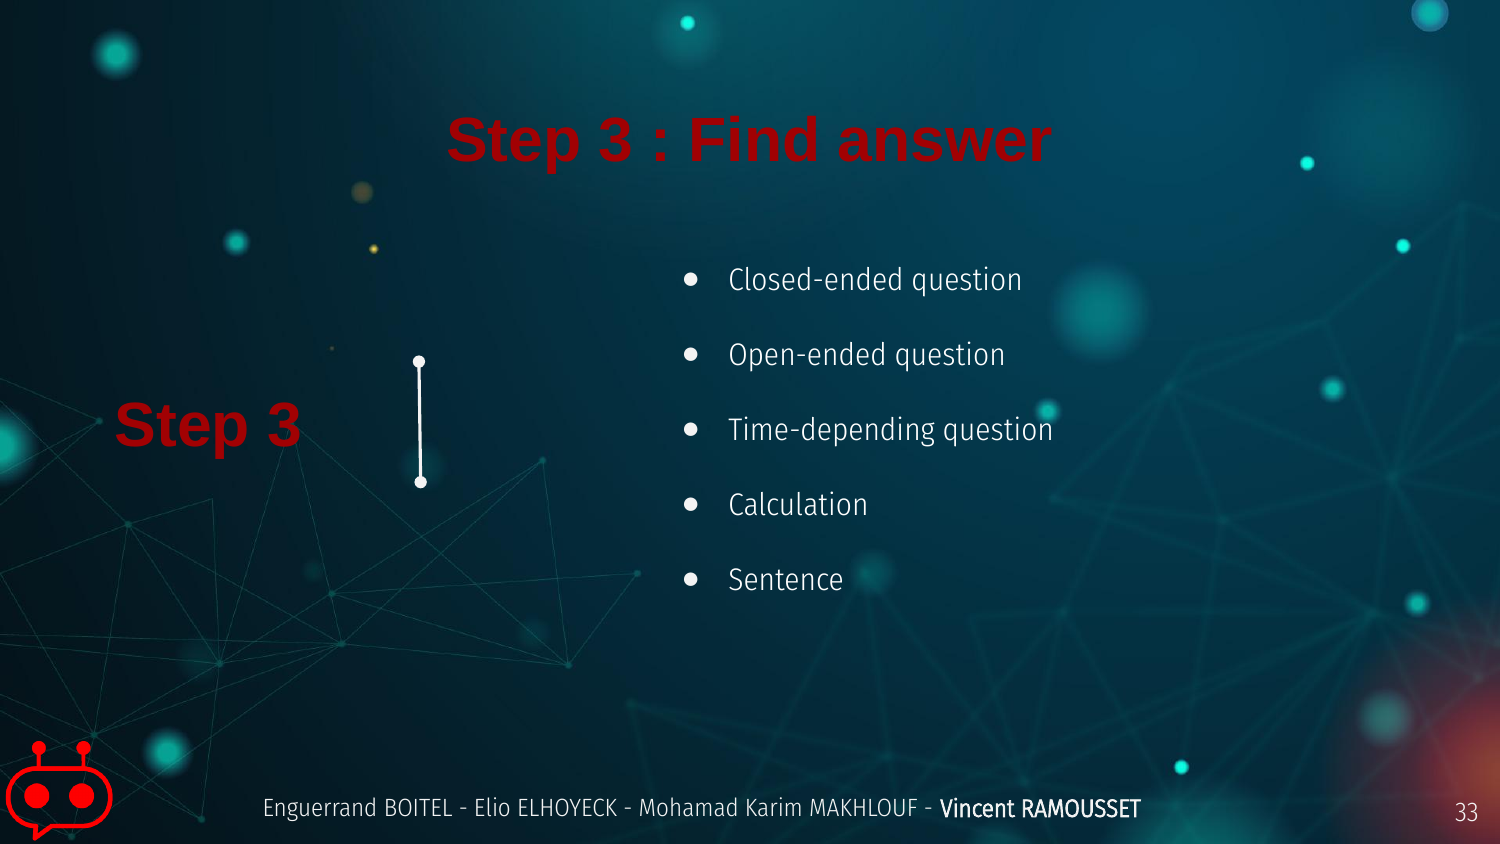

Step 3
Closed-ended question
Open-ended question
Time-depending question
Calculation
Sentence

# Step 3 : Find answer
Enguerrand BOITEL - Elio ELHOYECK - Mohamad Karim MAKHLOUF - Vincent RAMOUSSET
33